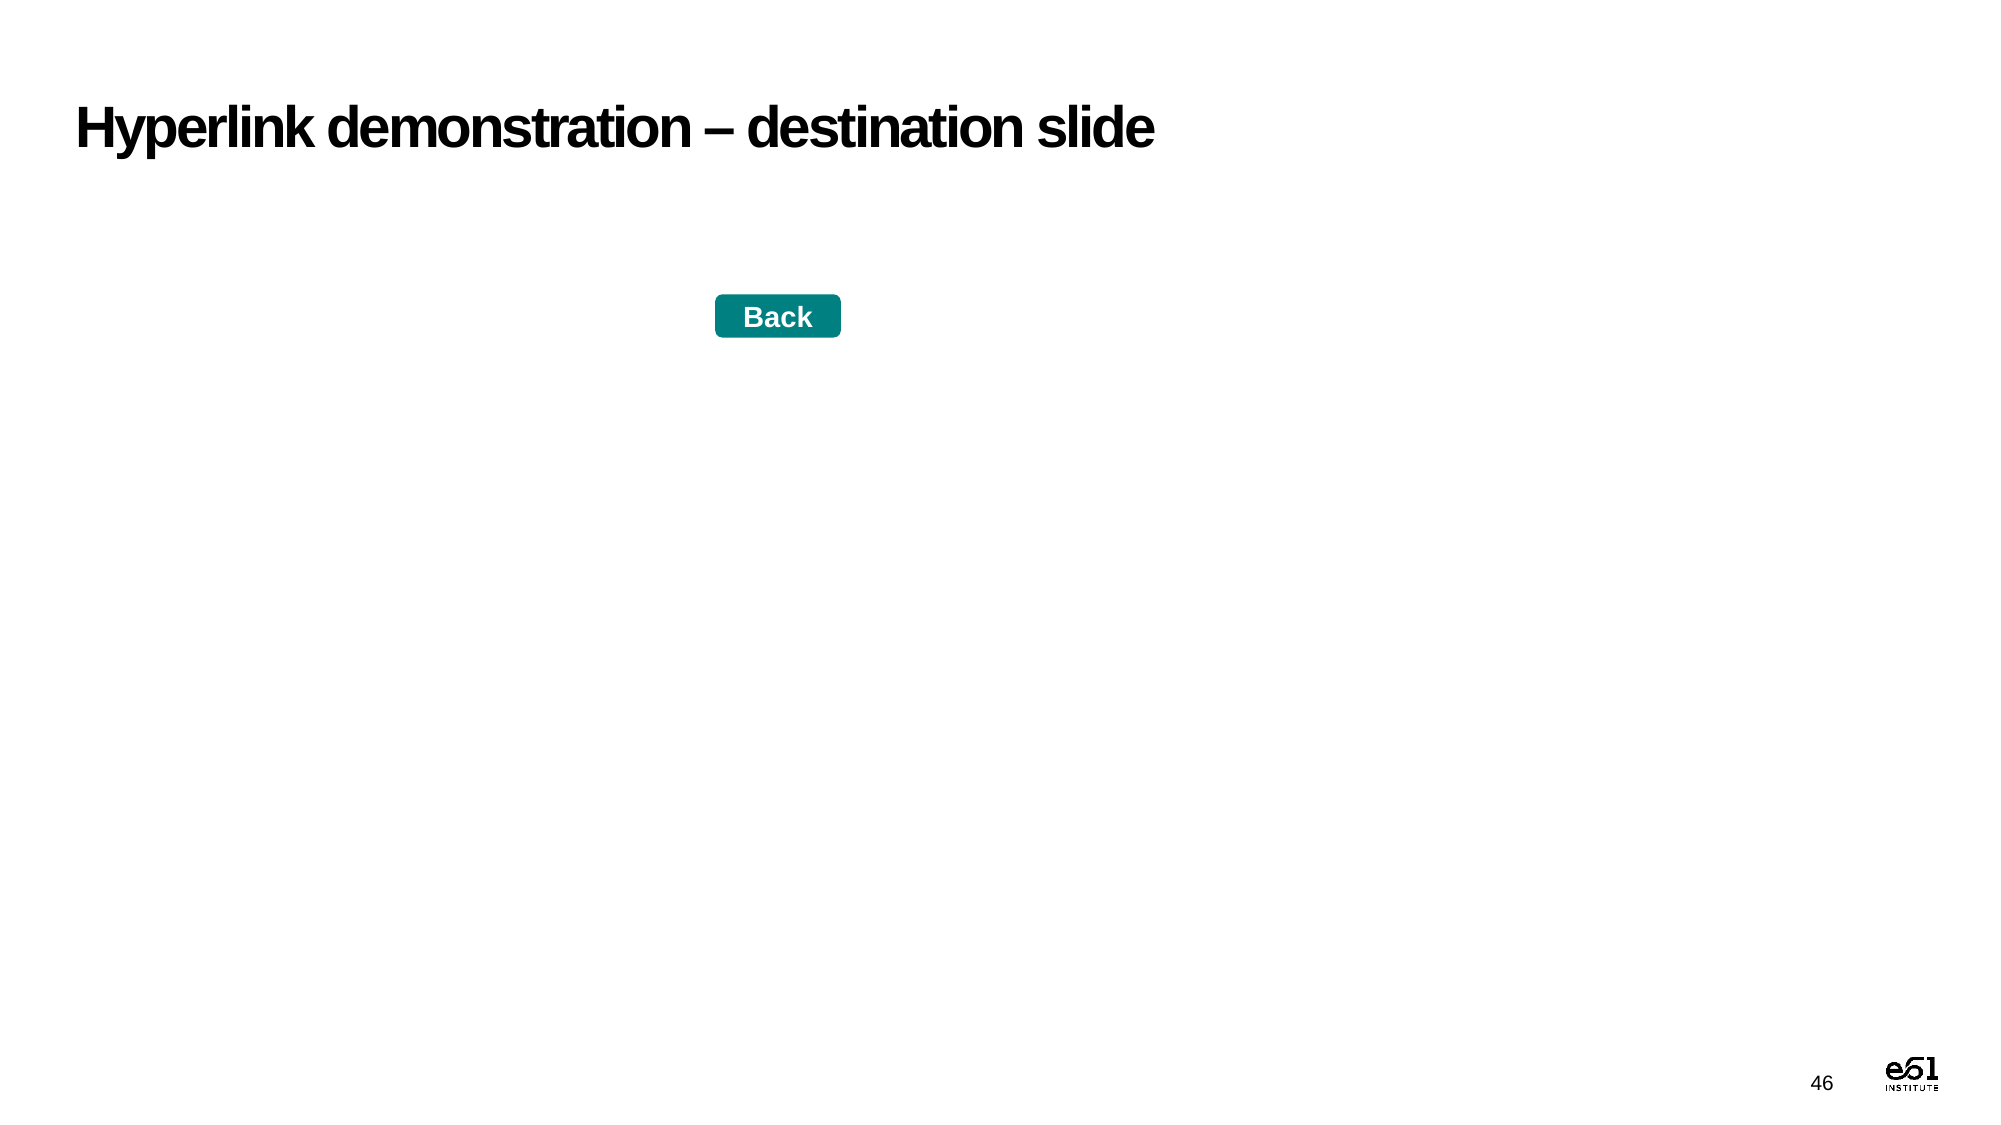

# Hyperlink demonstration – destination slide
Back
46